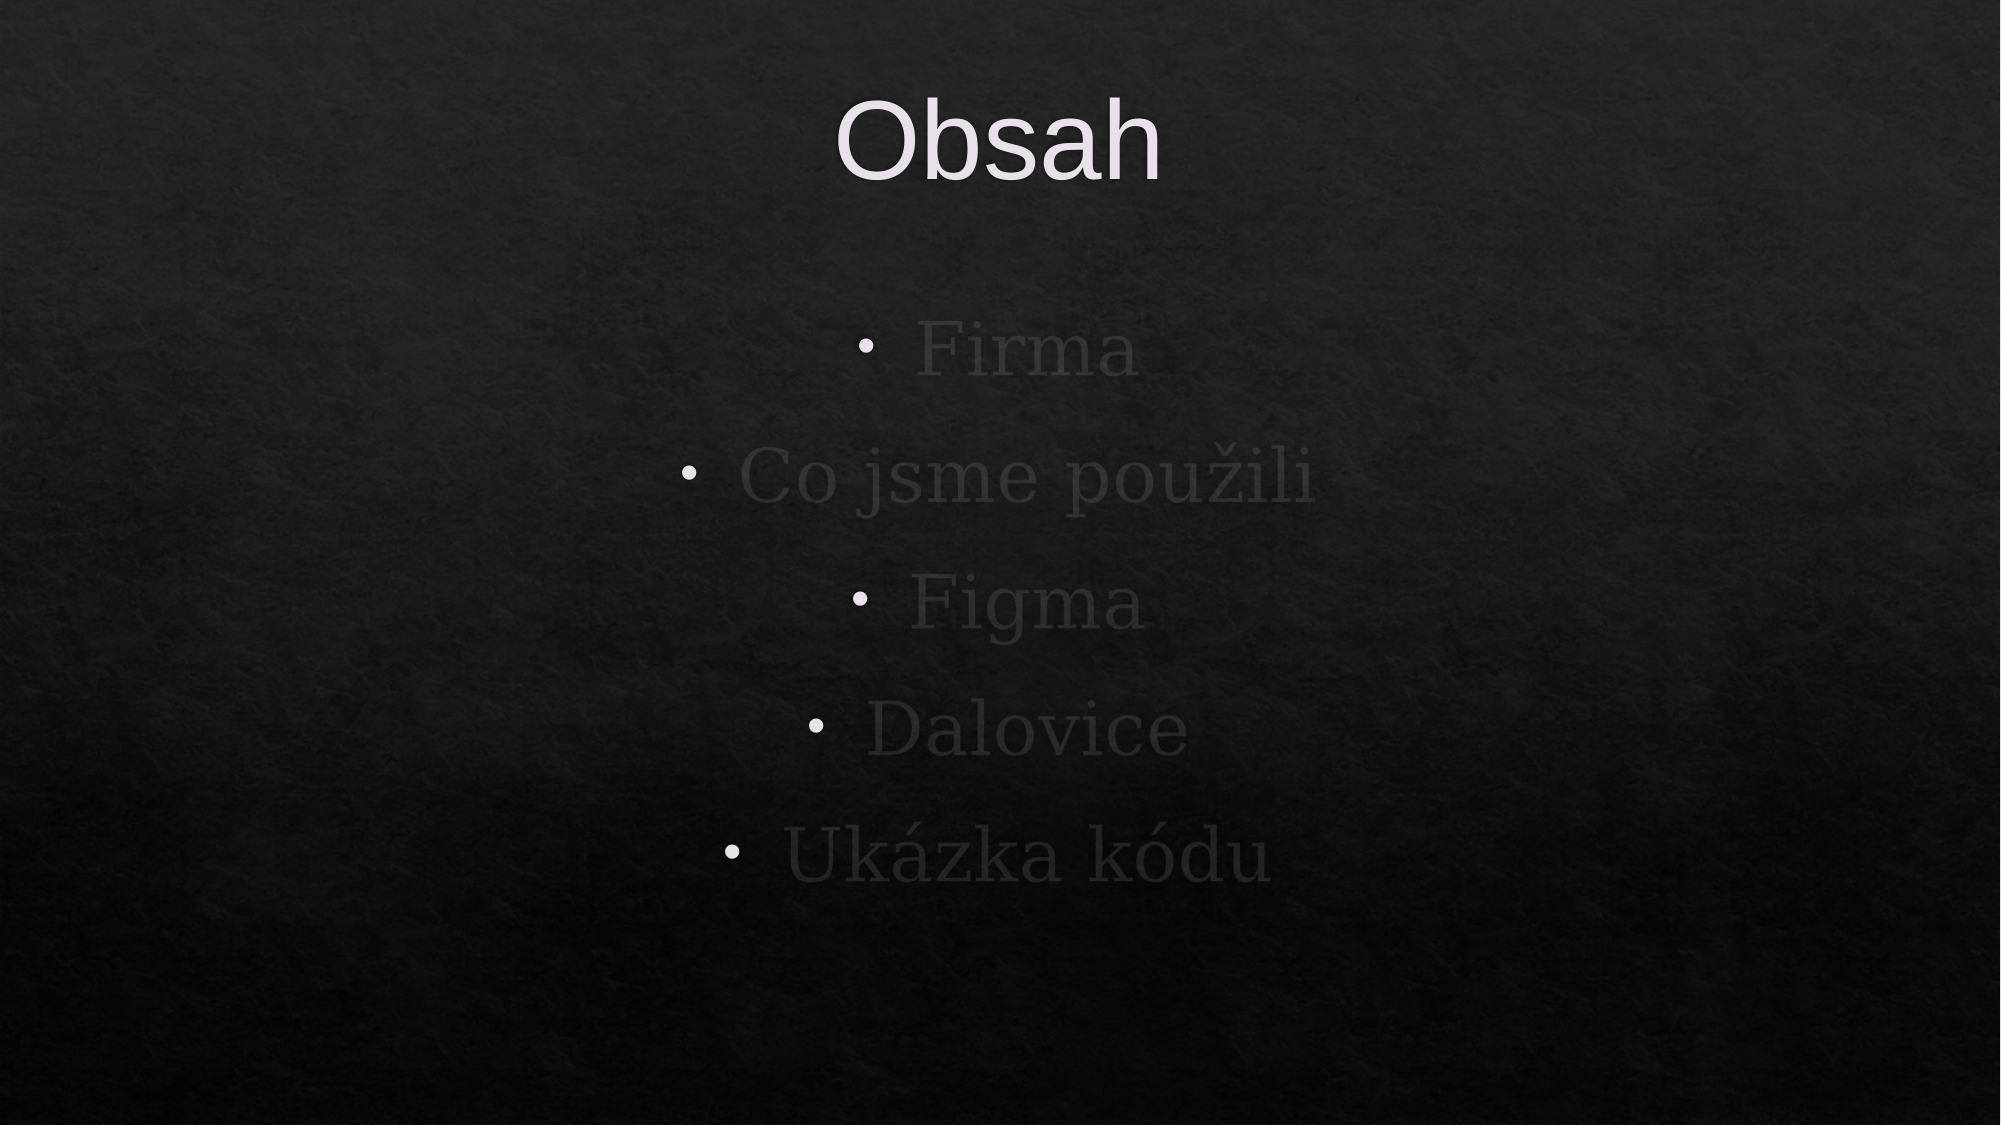

# Obsah
Firma
Co jsme použili
Figma
Dalovice
Ukázka kódu